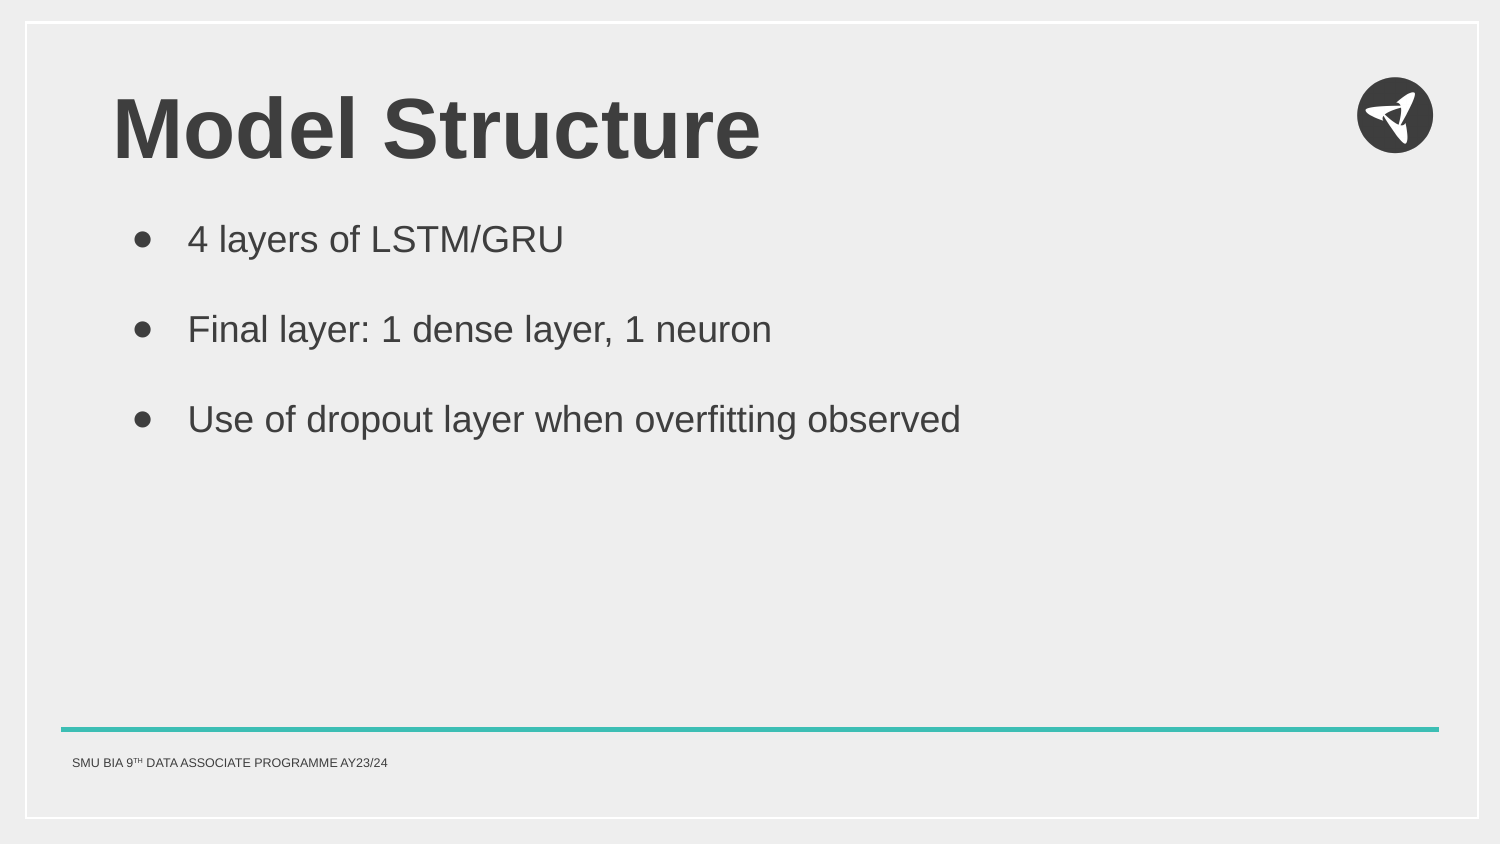

# Model Structure
4 layers of LSTM/GRU
Final layer: 1 dense layer, 1 neuron
Use of dropout layer when overfitting observed